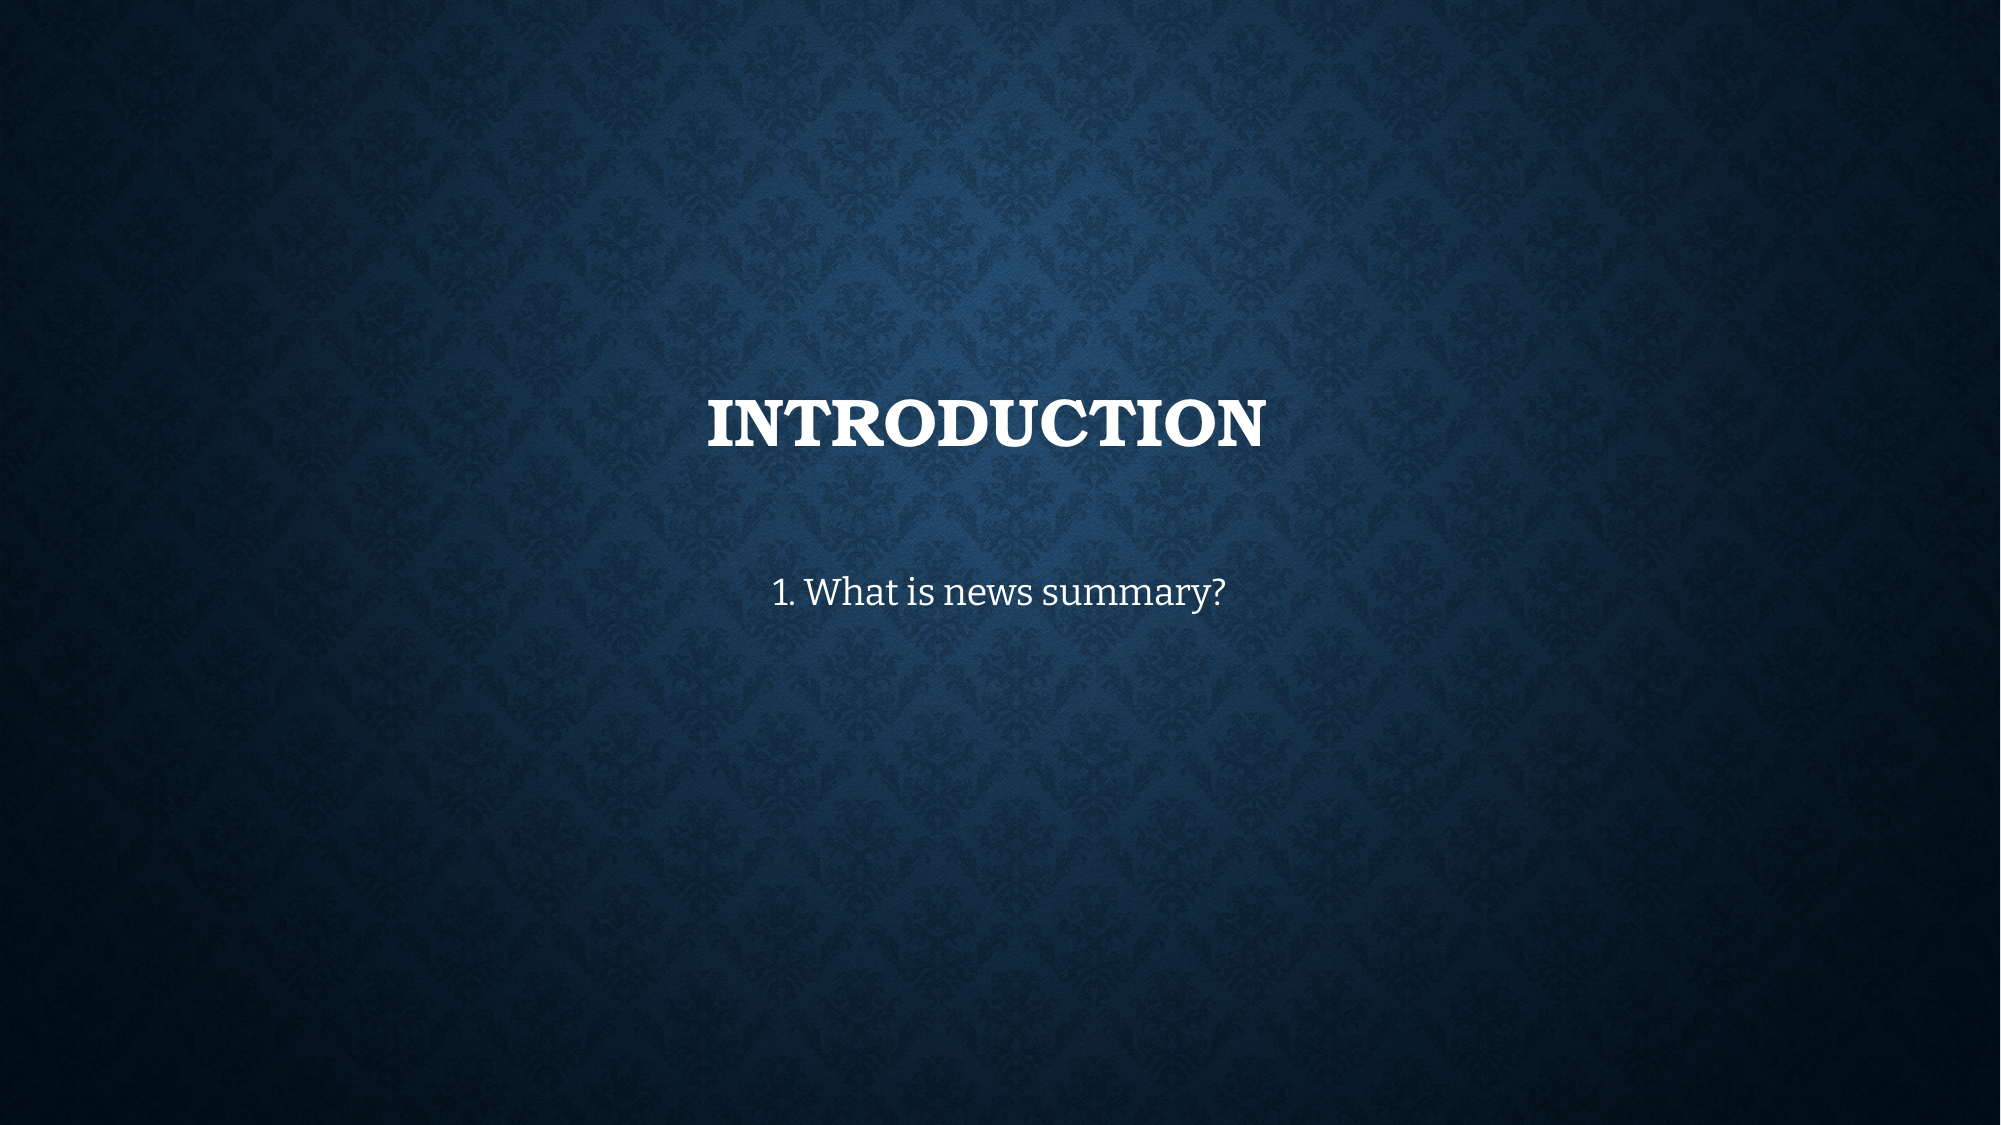

# INTRODUCTION
1. What is news summary?